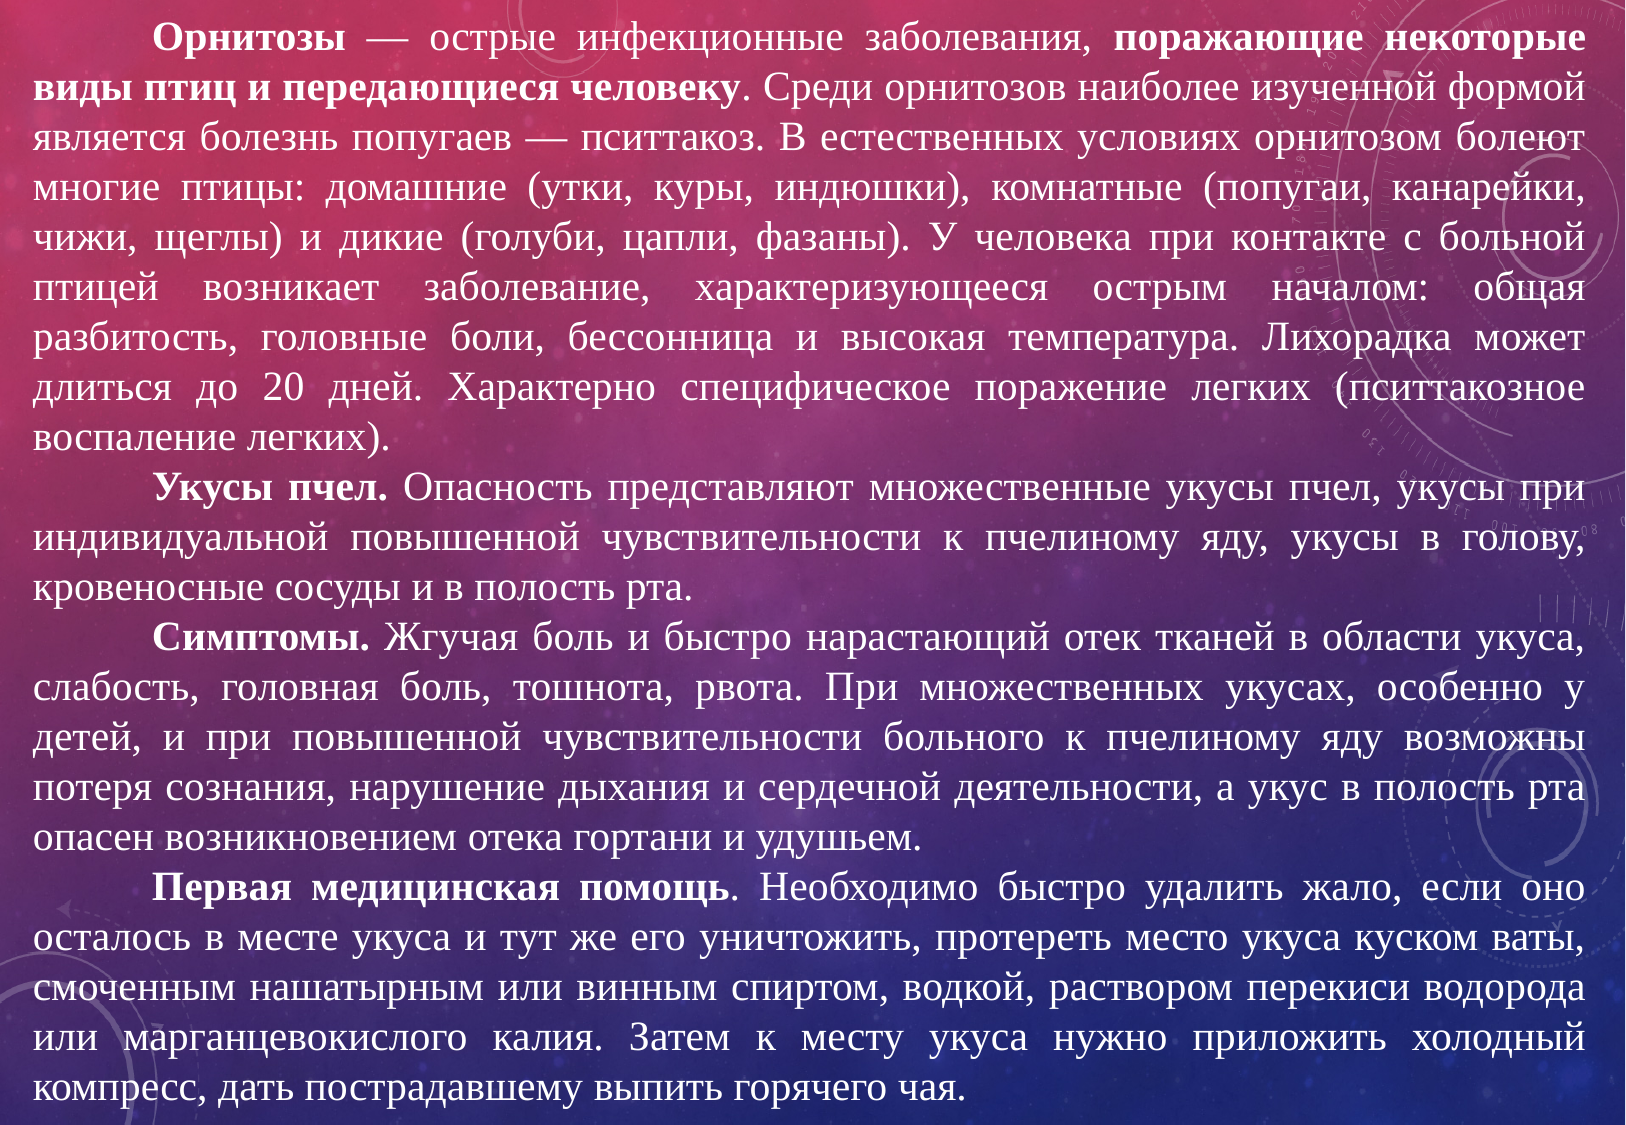

Орнитозы — острые инфекционные заболевания, поражающие некоторые виды птиц и передающиеся человеку. Среди орнитозов наиболее изученной формой является болезнь попугаев — пситтакоз. В естественных условиях орнитозом болеют многие птицы: домашние (утки, куры, индюшки), комнатные (попугаи, канарейки, чижи, щеглы) и дикие (голуби, цапли, фазаны). У человека при контакте с больной птицей возникает заболевание, характеризующееся острым началом: общая разбитость, головные боли, бессонница и высокая температура. Лихорадка может длиться до 20 дней. Характерно специфическое поражение легких (пситтакозное воспаление легких).
Укусы пчел. Опасность представляют множественные укусы пчел, укусы при индивидуальной повышенной чувствительности к пчелиному яду, укусы в голову, кровеносные сосуды и в полость рта.
Симптомы. Жгучая боль и быстро нарастающий отек тканей в области укуса, слабость, головная боль, тошнота, рвота. При множественных укусах, особенно у детей, и при повышенной чувствительности больного к пчелиному яду возможны потеря сознания, нарушение дыхания и сердечной деятельности, а укус в полость рта опасен возникновением отека гортани и удушьем.
Первая медицинская помощь. Необходимо быстро удалить жало, если оно осталось в месте укуса и тут же его уничтожить, протереть место укуса куском ваты, смоченным нашатырным или винным спиртом, водкой, раствором перекиси водорода или марганцевокислого калия. Затем к месту укуса нужно приложить холодный компресс, дать пострадавшему выпить горячего чая.